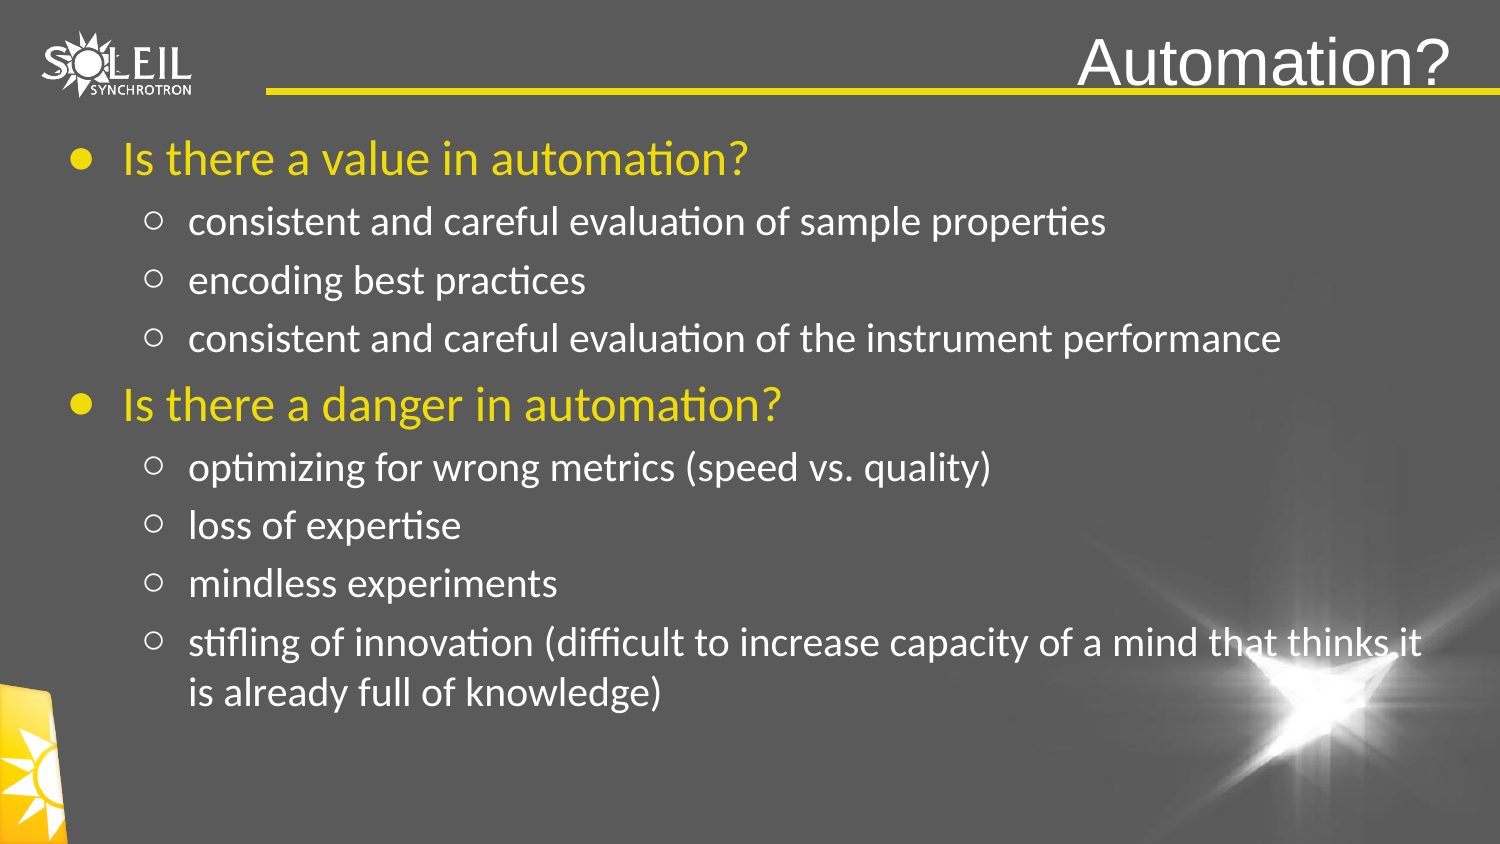

# Automation?
Is there a value in automation?
consistent and careful evaluation of sample properties
encoding best practices
consistent and careful evaluation of the instrument performance
Is there a danger in automation?
optimizing for wrong metrics (speed vs. quality)
loss of expertise
mindless experiments
stifling of innovation (difficult to increase capacity of a mind that thinks it is already full of knowledge)